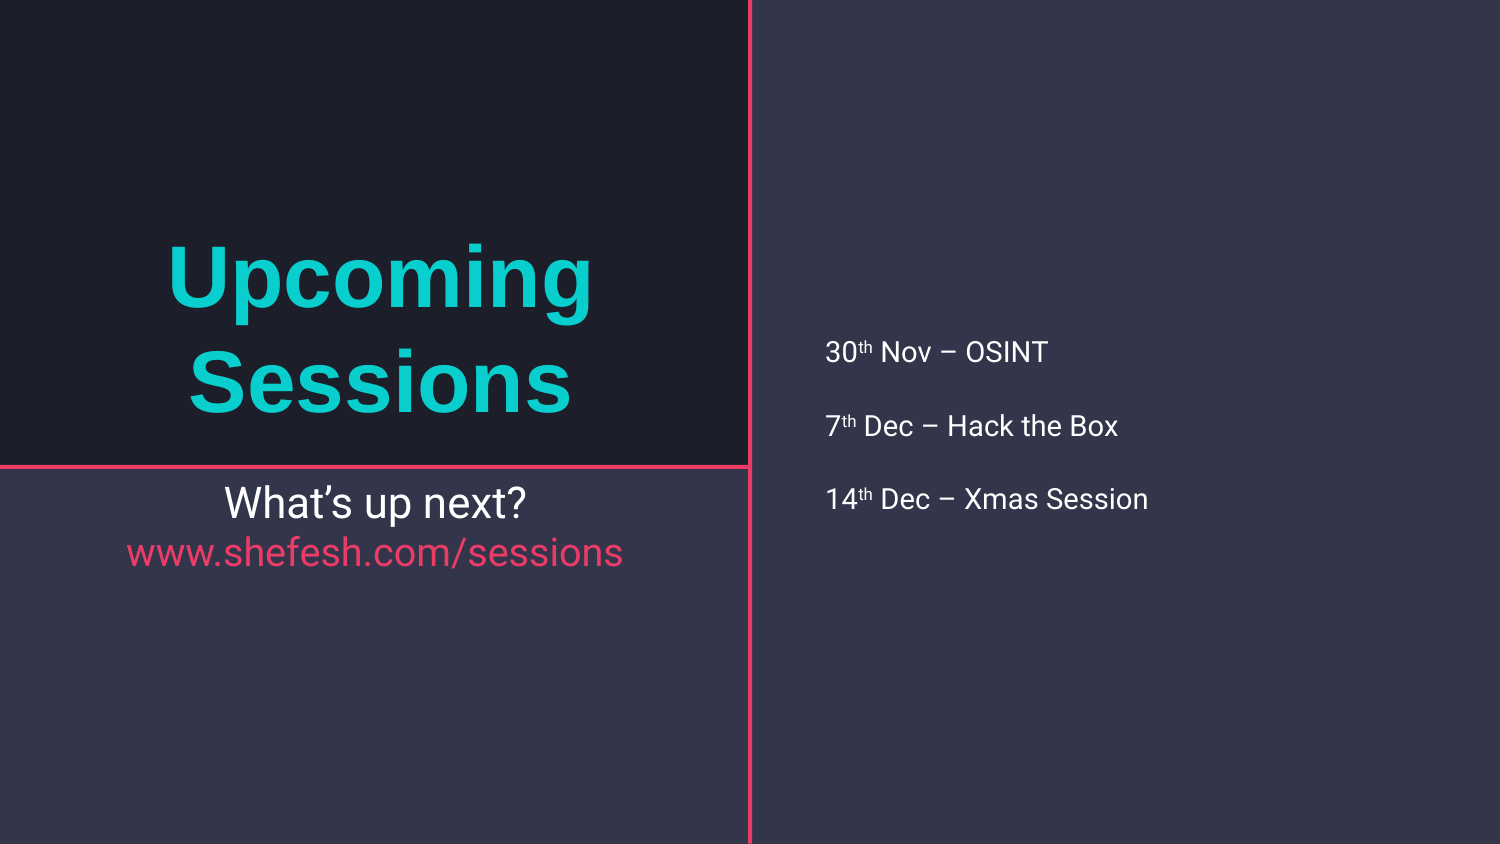

# Upcoming Sessions
30th Nov – OSINT
7th Dec – Hack the Box
14th Dec – Xmas Session
What’s up next?
www.shefesh.com/sessions